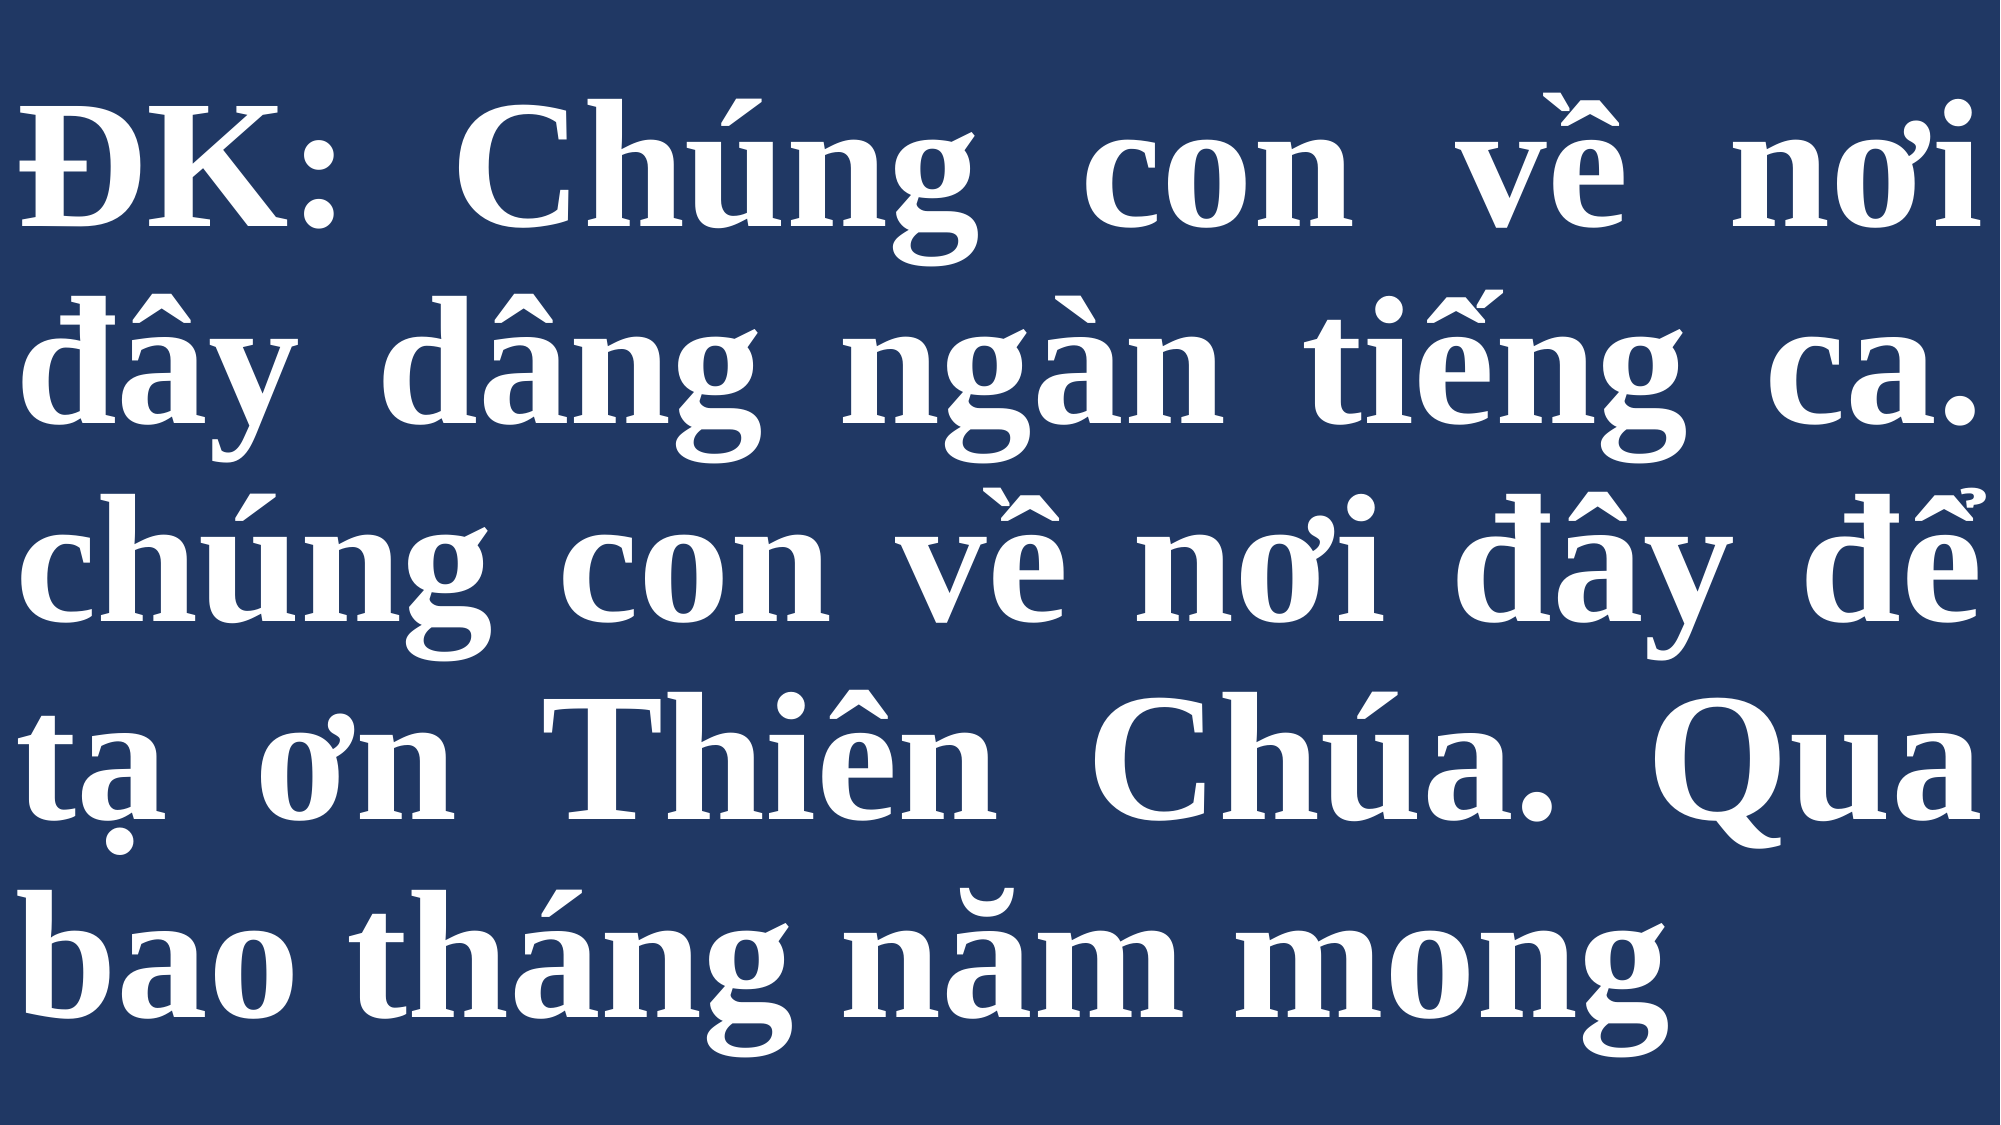

# ĐK: Chúng con về nơi đây dâng ngàn tiếng ca. chúng con về nơi đây để tạ ơn Thiên Chúa. Qua bao tháng năm mong